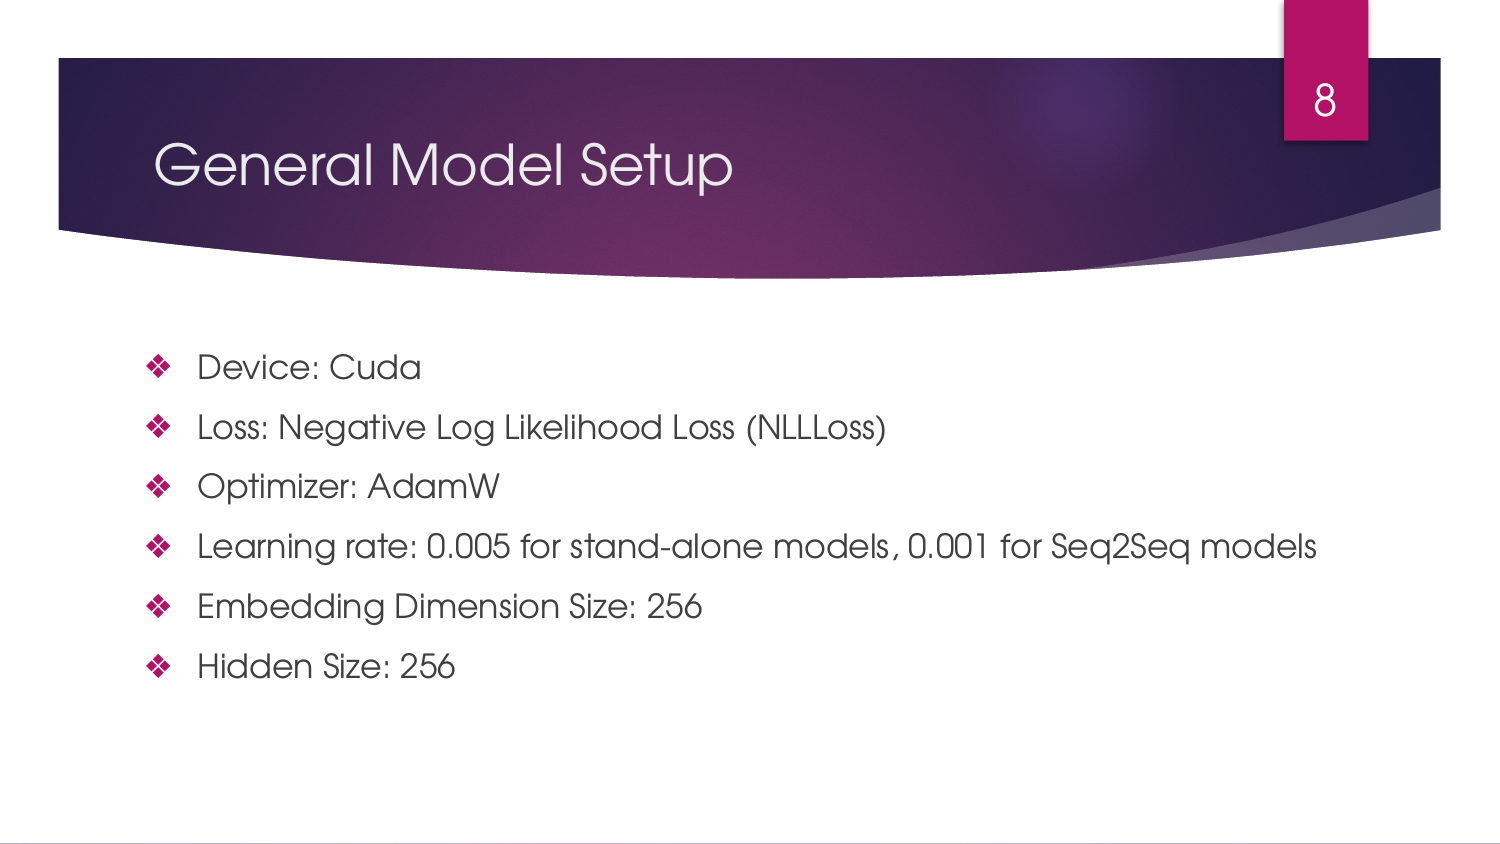

8
# General Model Setup
Device: Cuda
Loss: Negative Log Likelihood Loss (NLLLoss)
Optimizer: AdamW
Learning rate: 0.005 for stand-alone models, 0.001 for Seq2Seq models
Embedding Dimension Size: 256
Hidden Size: 256